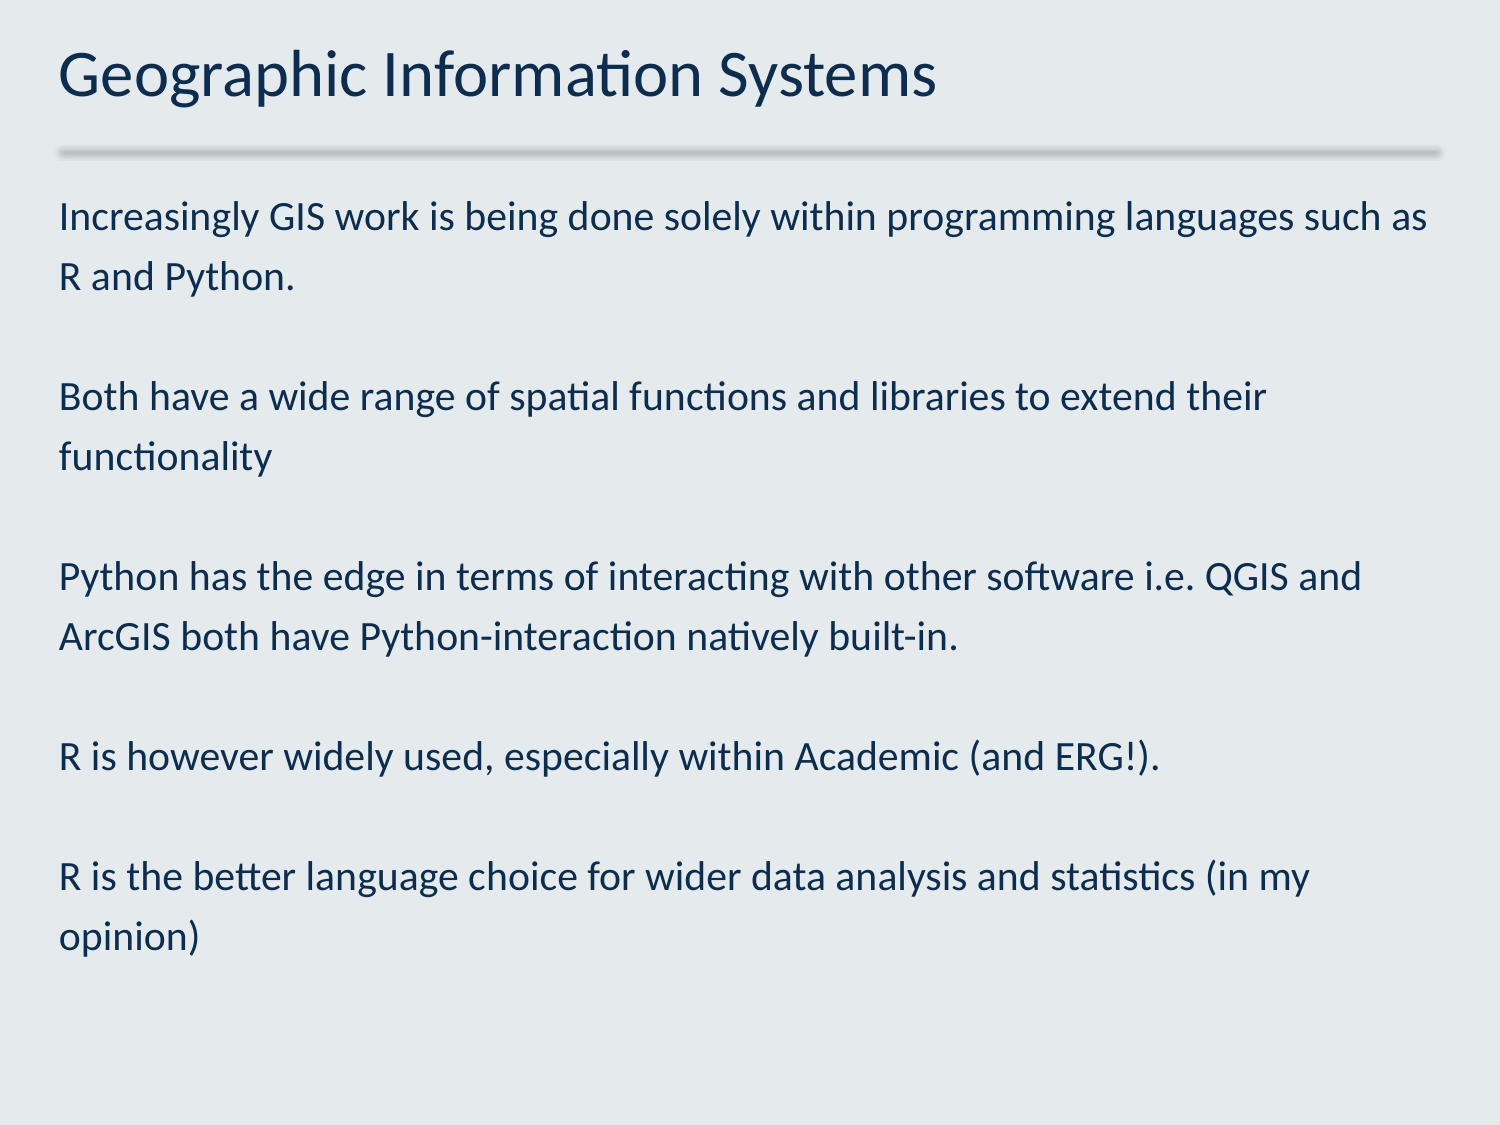

# Geographic Information Systems
Increasingly GIS work is being done solely within programming languages such as R and Python.

Both have a wide range of spatial functions and libraries to extend their functionality

Python has the edge in terms of interacting with other software i.e. QGIS and ArcGIS both have Python-interaction natively built-in.

R is however widely used, especially within Academic (and ERG!).

R is the better language choice for wider data analysis and statistics (in my opinion)